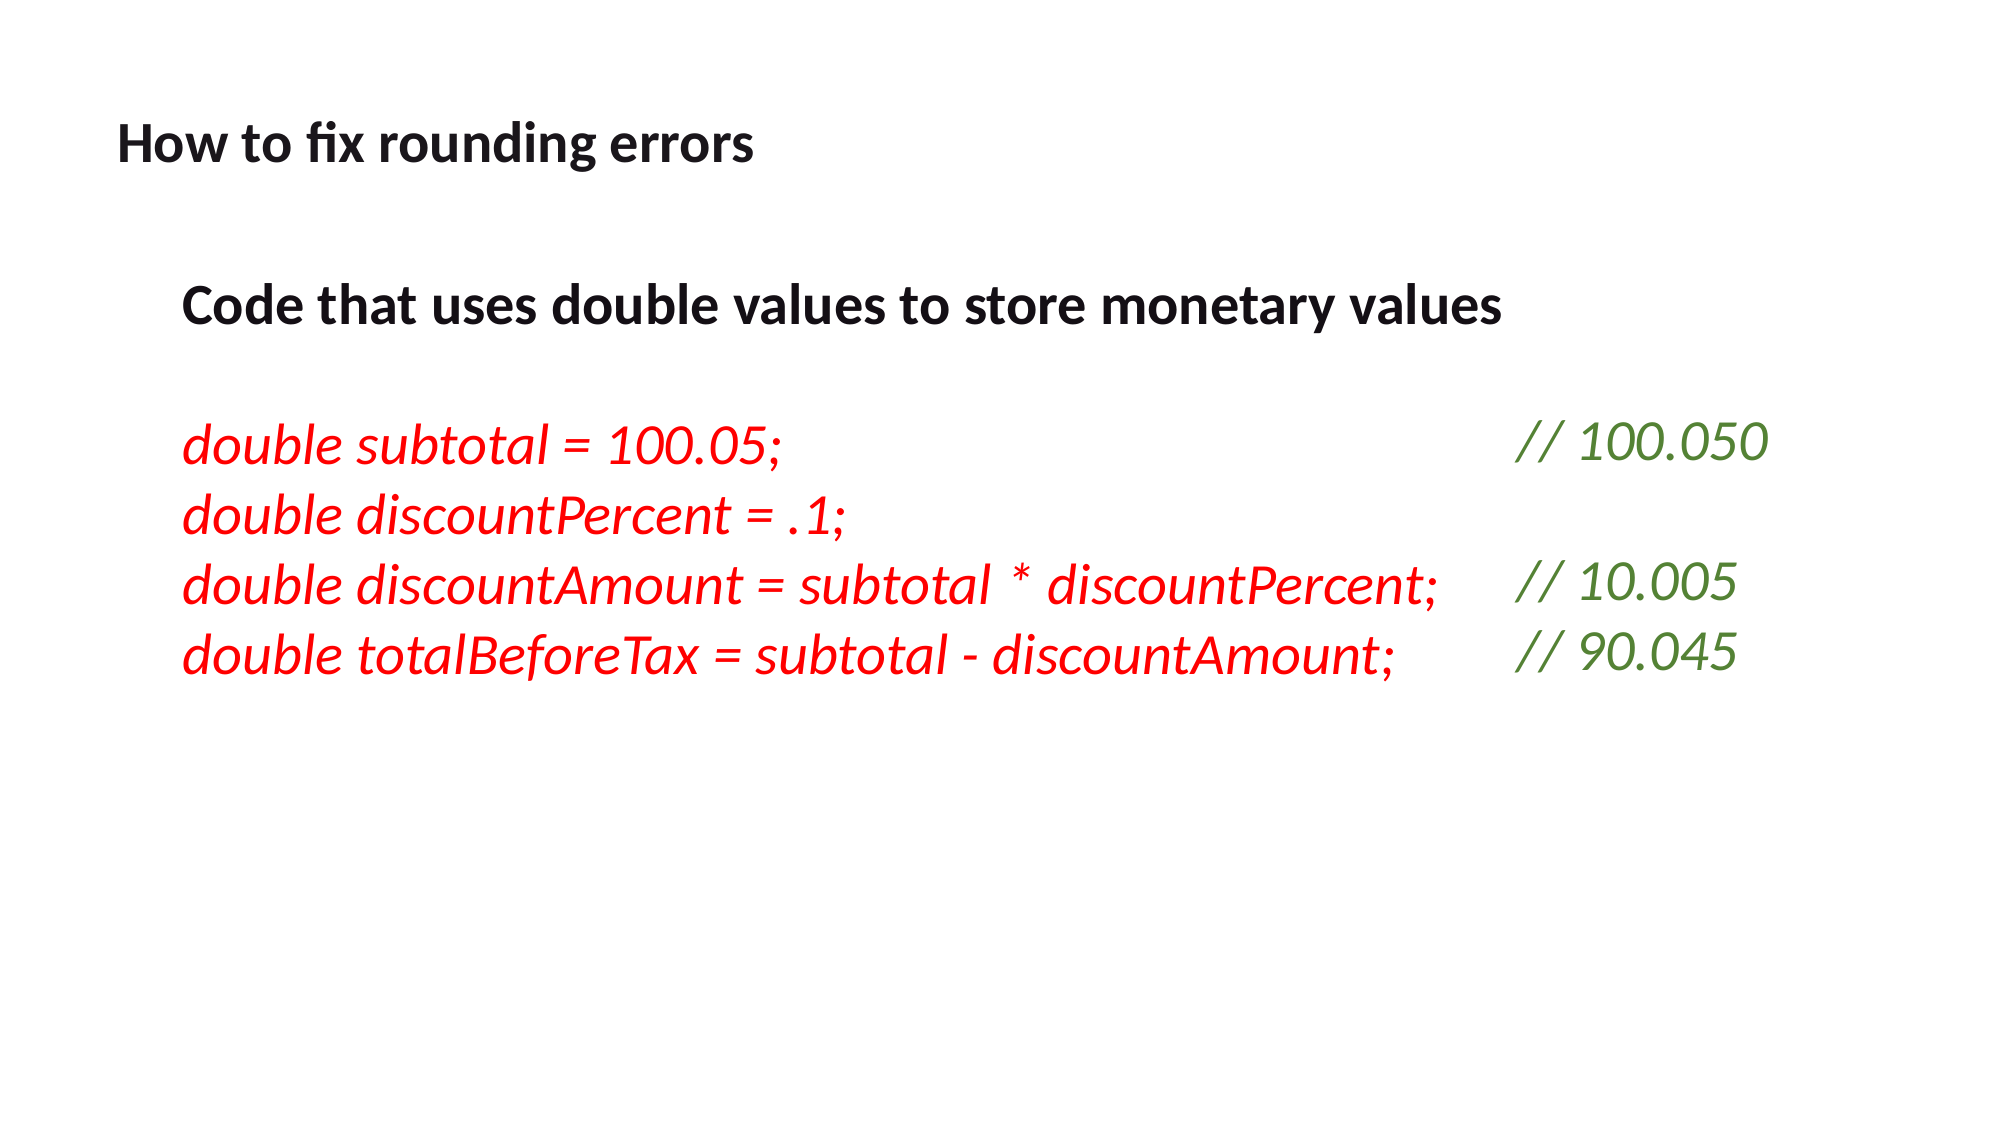

How to fix rounding errors
Code that uses double values to store monetary values

double subtotal = 100.05;
double discountPercent = .1;
double discountAmount = subtotal * discountPercent;
double totalBeforeTax = subtotal - discountAmount;
// 100.050

// 10.005
// 90.045